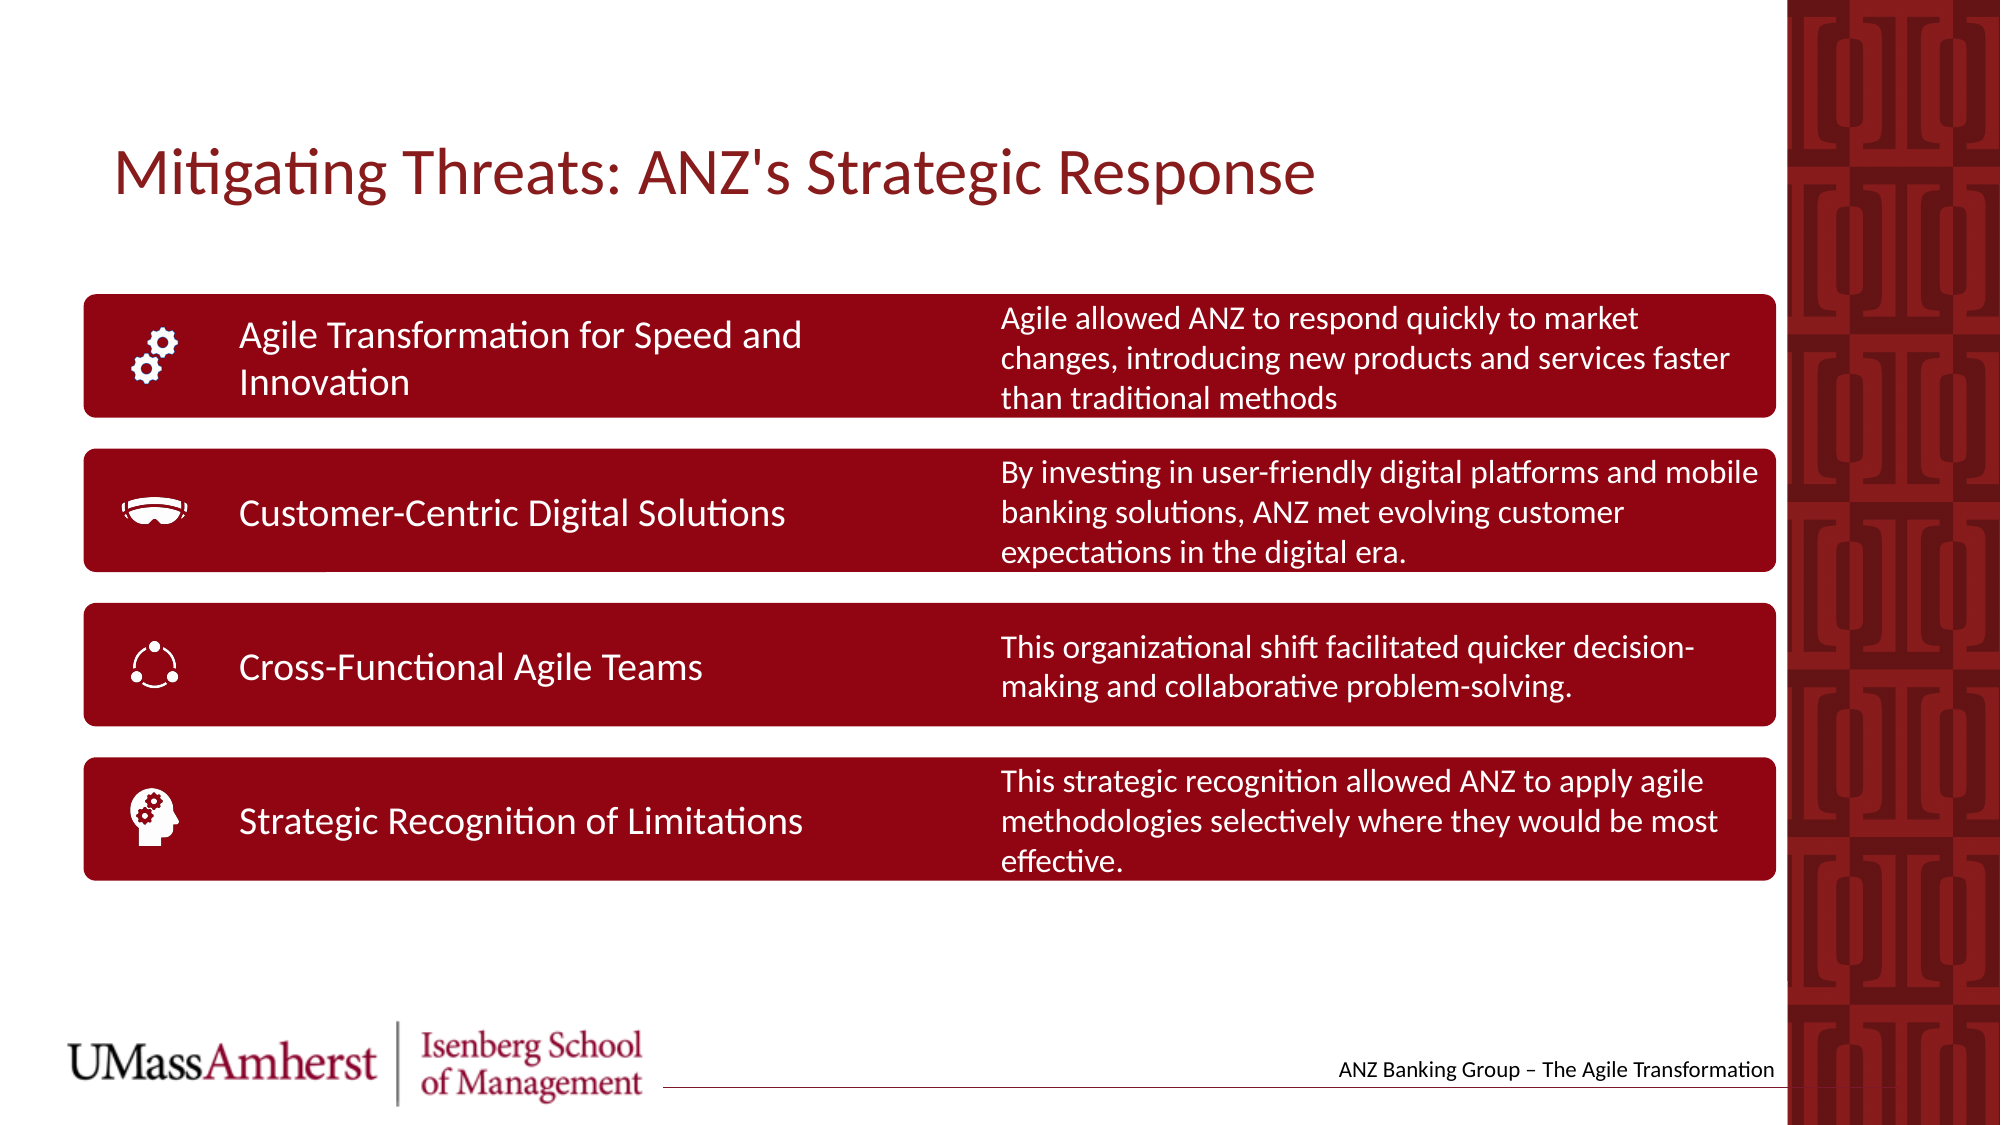

Mitigating Threats: ANZ's Strategic Response
Agile Transformation for Speed and Innovation
Agile allowed ANZ to respond quickly to market changes, introducing new products and services faster than traditional methods
Customer-Centric Digital Solutions
By investing in user-friendly digital platforms and mobile banking solutions, ANZ met evolving customer expectations in the digital era.
Cross-Functional Agile Teams
This organizational shift facilitated quicker decision-making and collaborative problem-solving.
Strategic Recognition of Limitations
This strategic recognition allowed ANZ to apply agile methodologies selectively where they would be most effective.